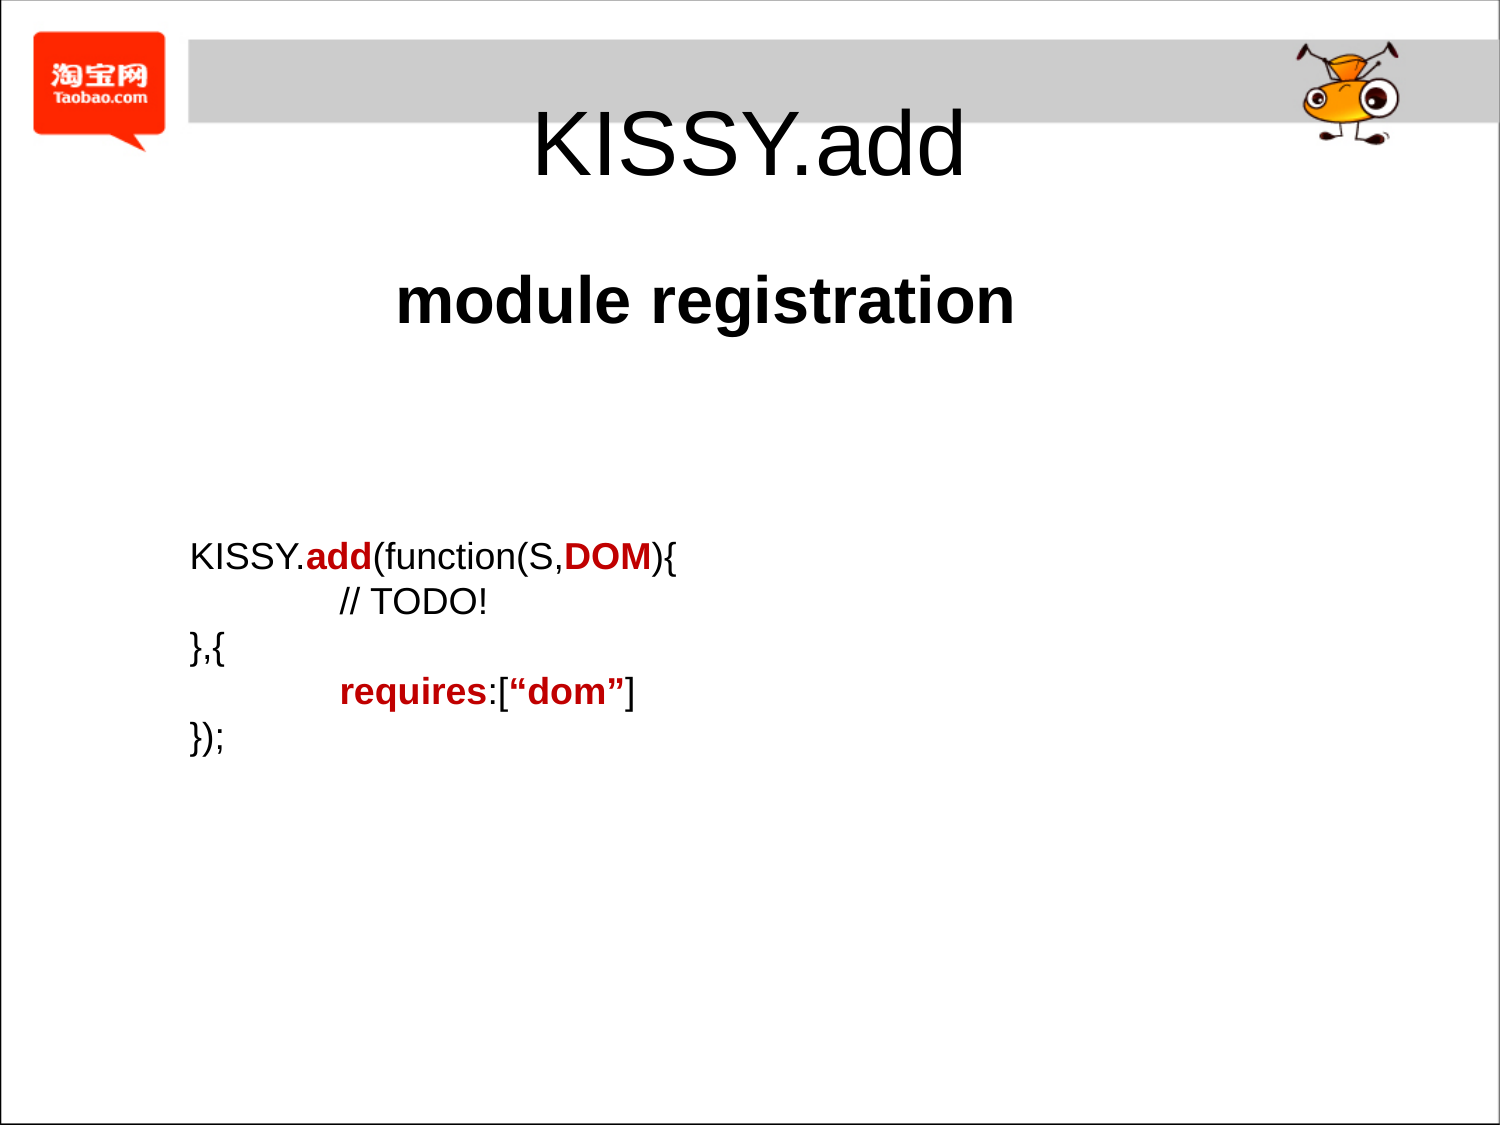

# KISSY.add
module registration
KISSY.add(function(S,DOM){
	// TODO!
},{
	requires:[“dom”]
});